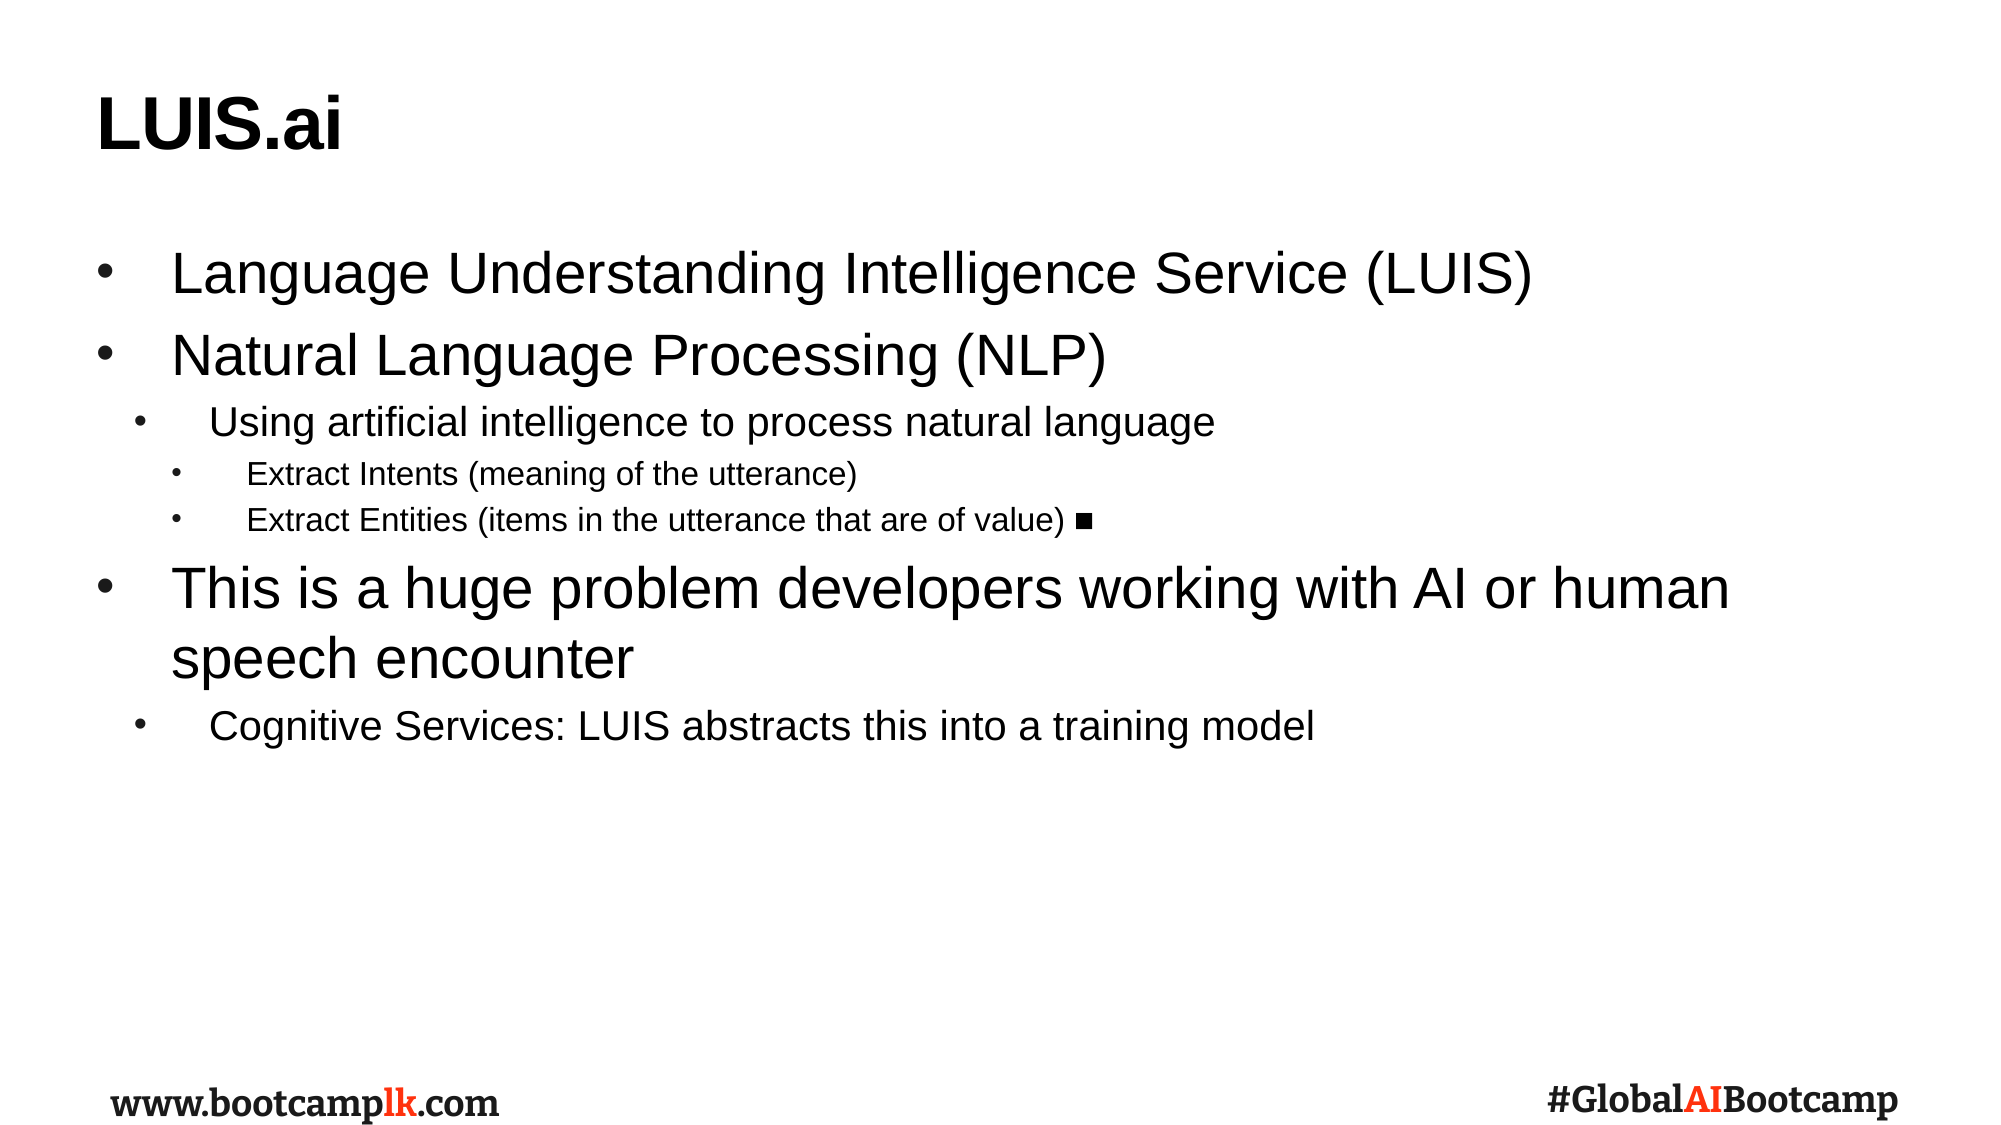

# LUIS.ai
Language Understanding Intelligence Service (LUIS)
Natural Language Processing (NLP)
Using artificial intelligence to process natural language
Extract Intents (meaning of the utterance)
Extract Entities (items in the utterance that are of value) ■
This is a huge problem developers working with AI or human speech encounter
Cognitive Services: LUIS abstracts this into a training model